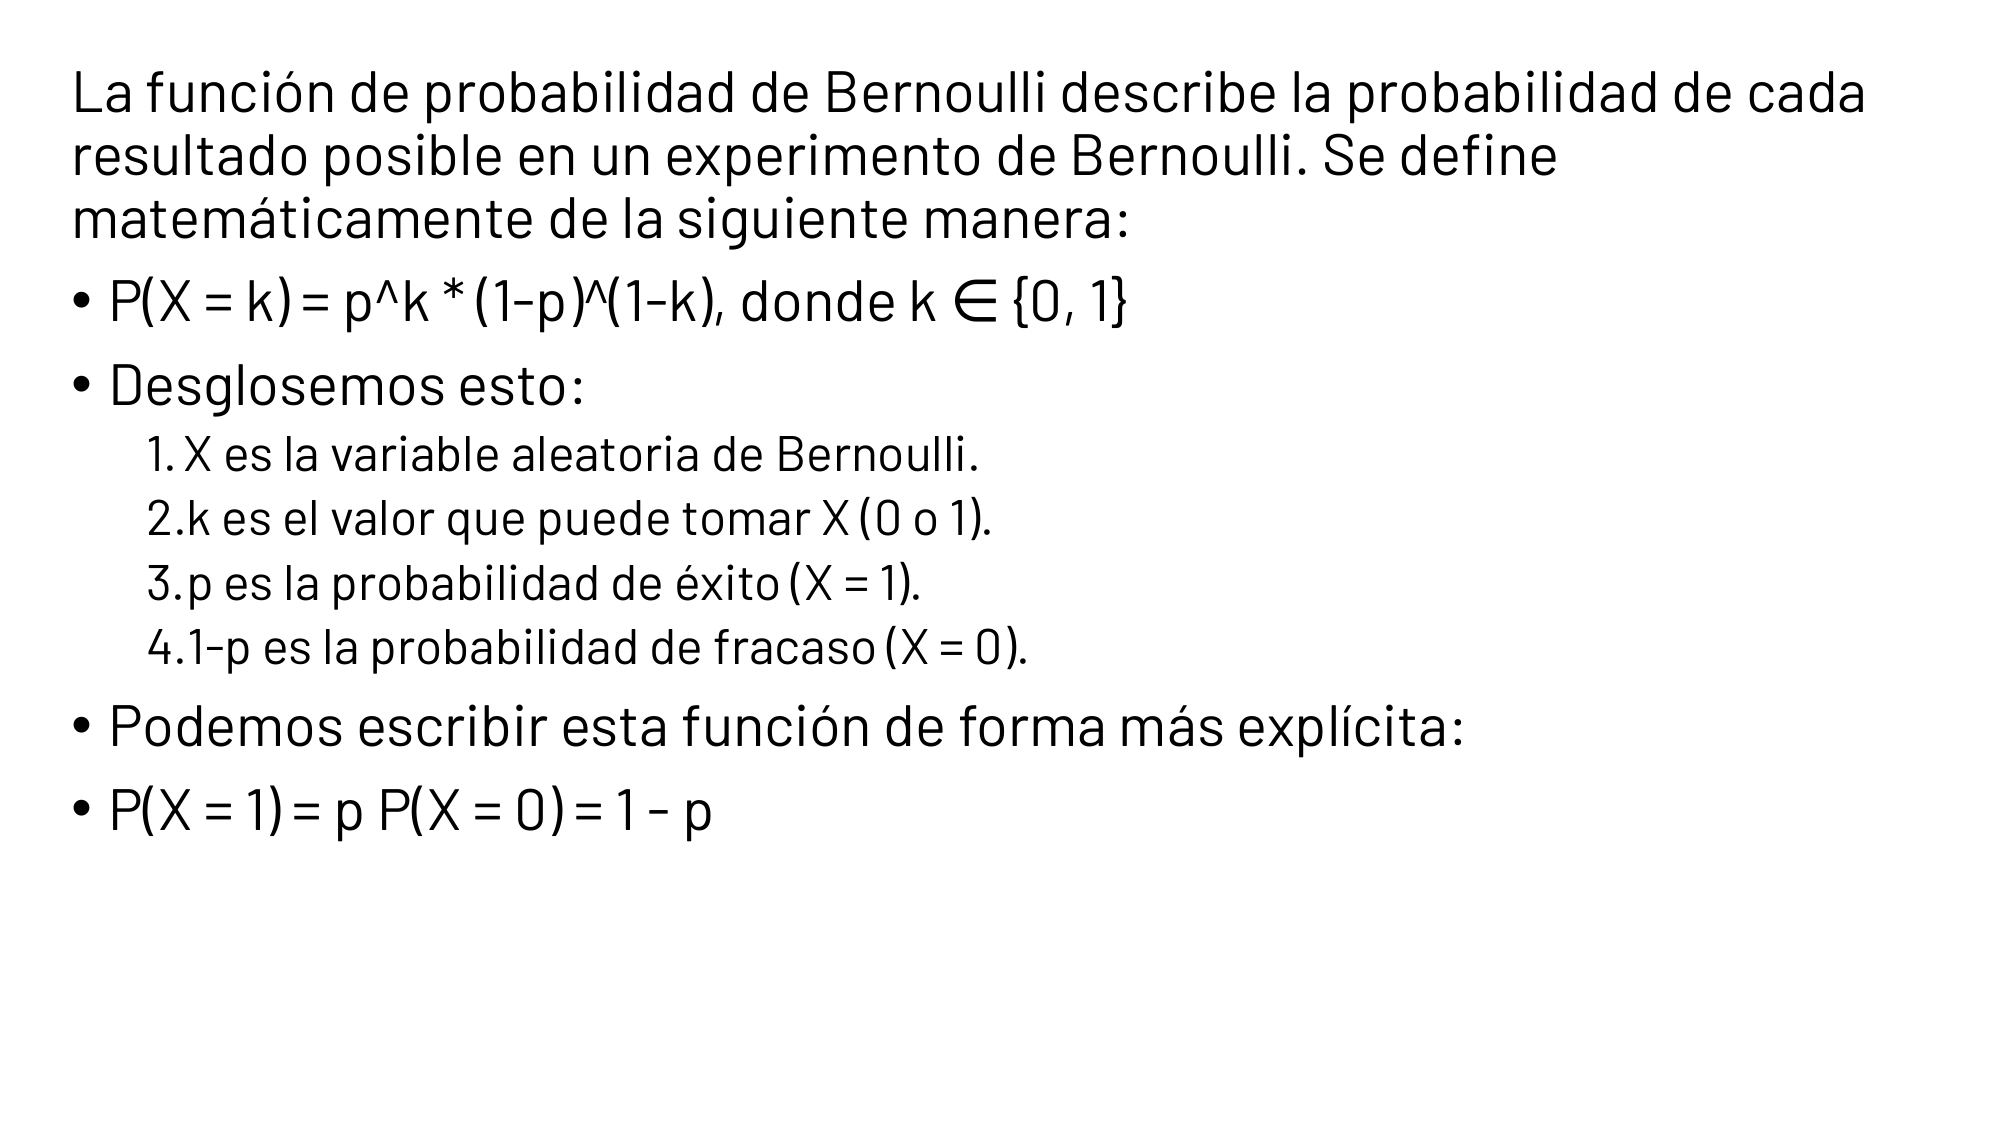

La función de probabilidad de Bernoulli describe la probabilidad de cada resultado posible en un experimento de Bernoulli. Se define matemáticamente de la siguiente manera:
P(X = k) = p^k * (1-p)^(1-k), donde k ∈ {0, 1}
Desglosemos esto:
X es la variable aleatoria de Bernoulli.
k es el valor que puede tomar X (0 o 1).
p es la probabilidad de éxito (X = 1).
1-p es la probabilidad de fracaso (X = 0).
Podemos escribir esta función de forma más explícita:
P(X = 1) = p P(X = 0) = 1 - p